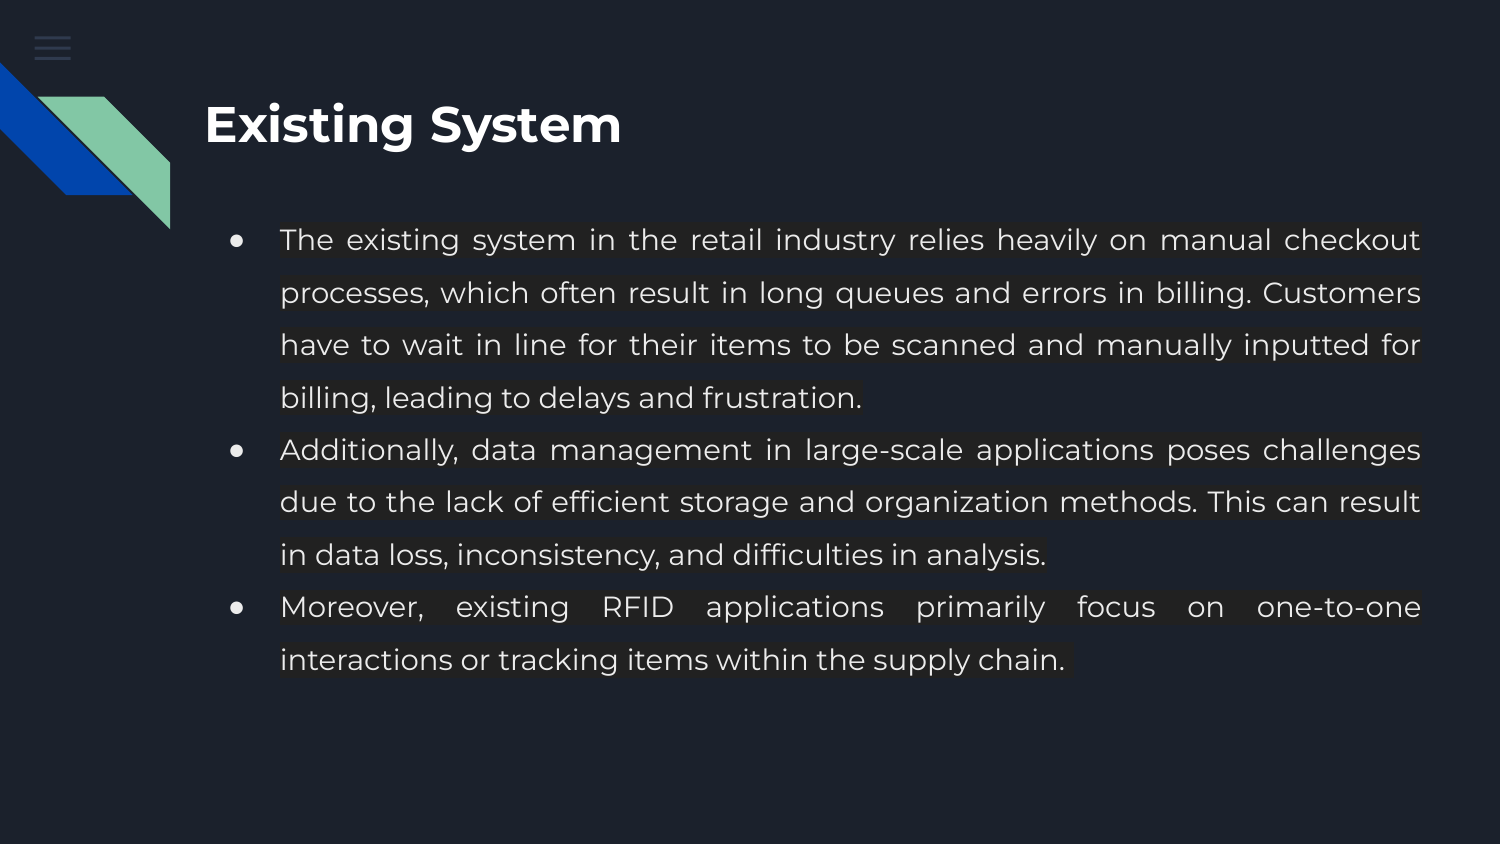

# Existing System
The existing system in the retail industry relies heavily on manual checkout processes, which often result in long queues and errors in billing. Customers have to wait in line for their items to be scanned and manually inputted for billing, leading to delays and frustration.
Additionally, data management in large-scale applications poses challenges due to the lack of efficient storage and organization methods. This can result in data loss, inconsistency, and difficulties in analysis.
Moreover, existing RFID applications primarily focus on one-to-one interactions or tracking items within the supply chain.